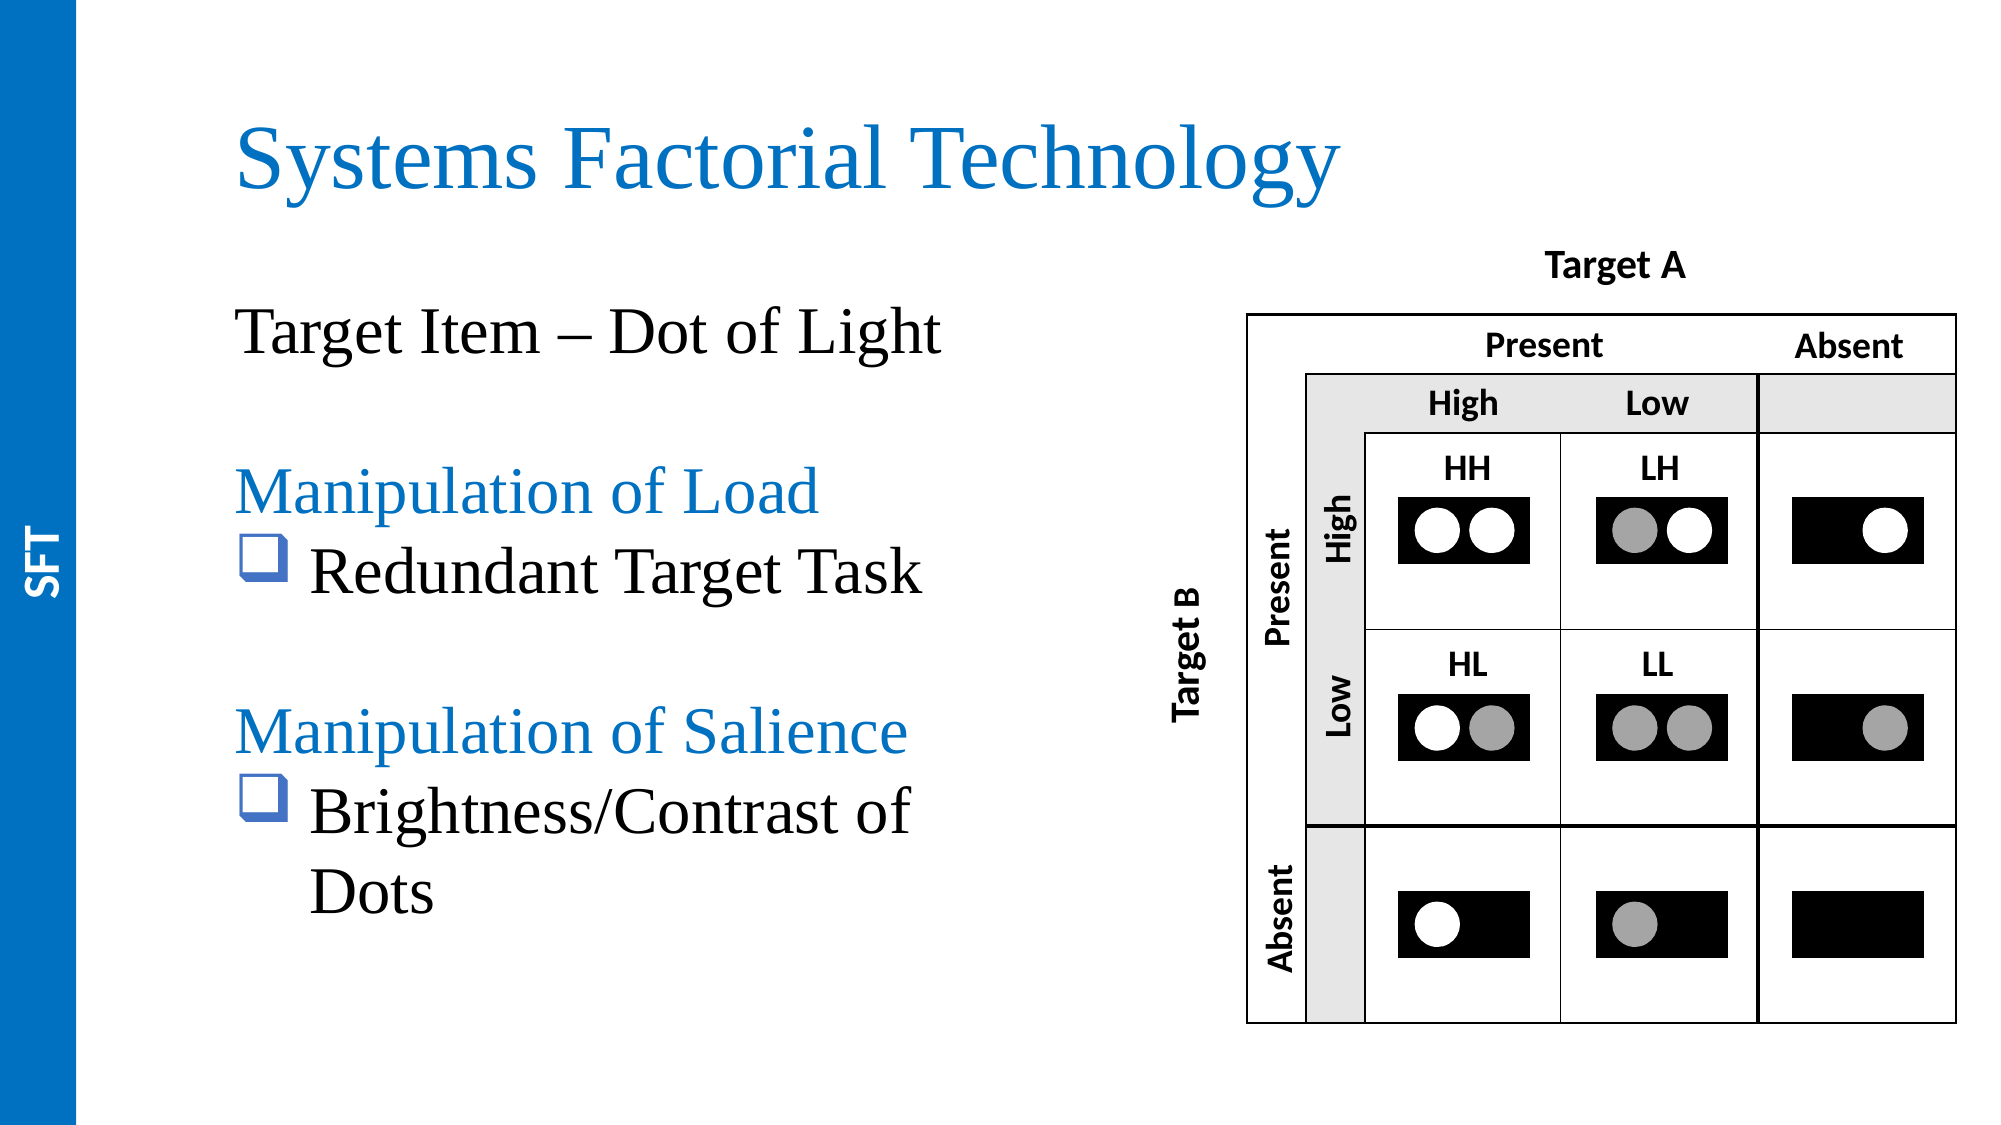

Systems Factorial Technology

Target Item – Dot of Light

Manipulation of Load
Redundant Target Task

Manipulation of Salience
Brightness/Contrast of
Dots

Target A
Present
Absent

High               Low

HH
LH

Present
Low             High
Target B
HL
LL

Absent

SFT